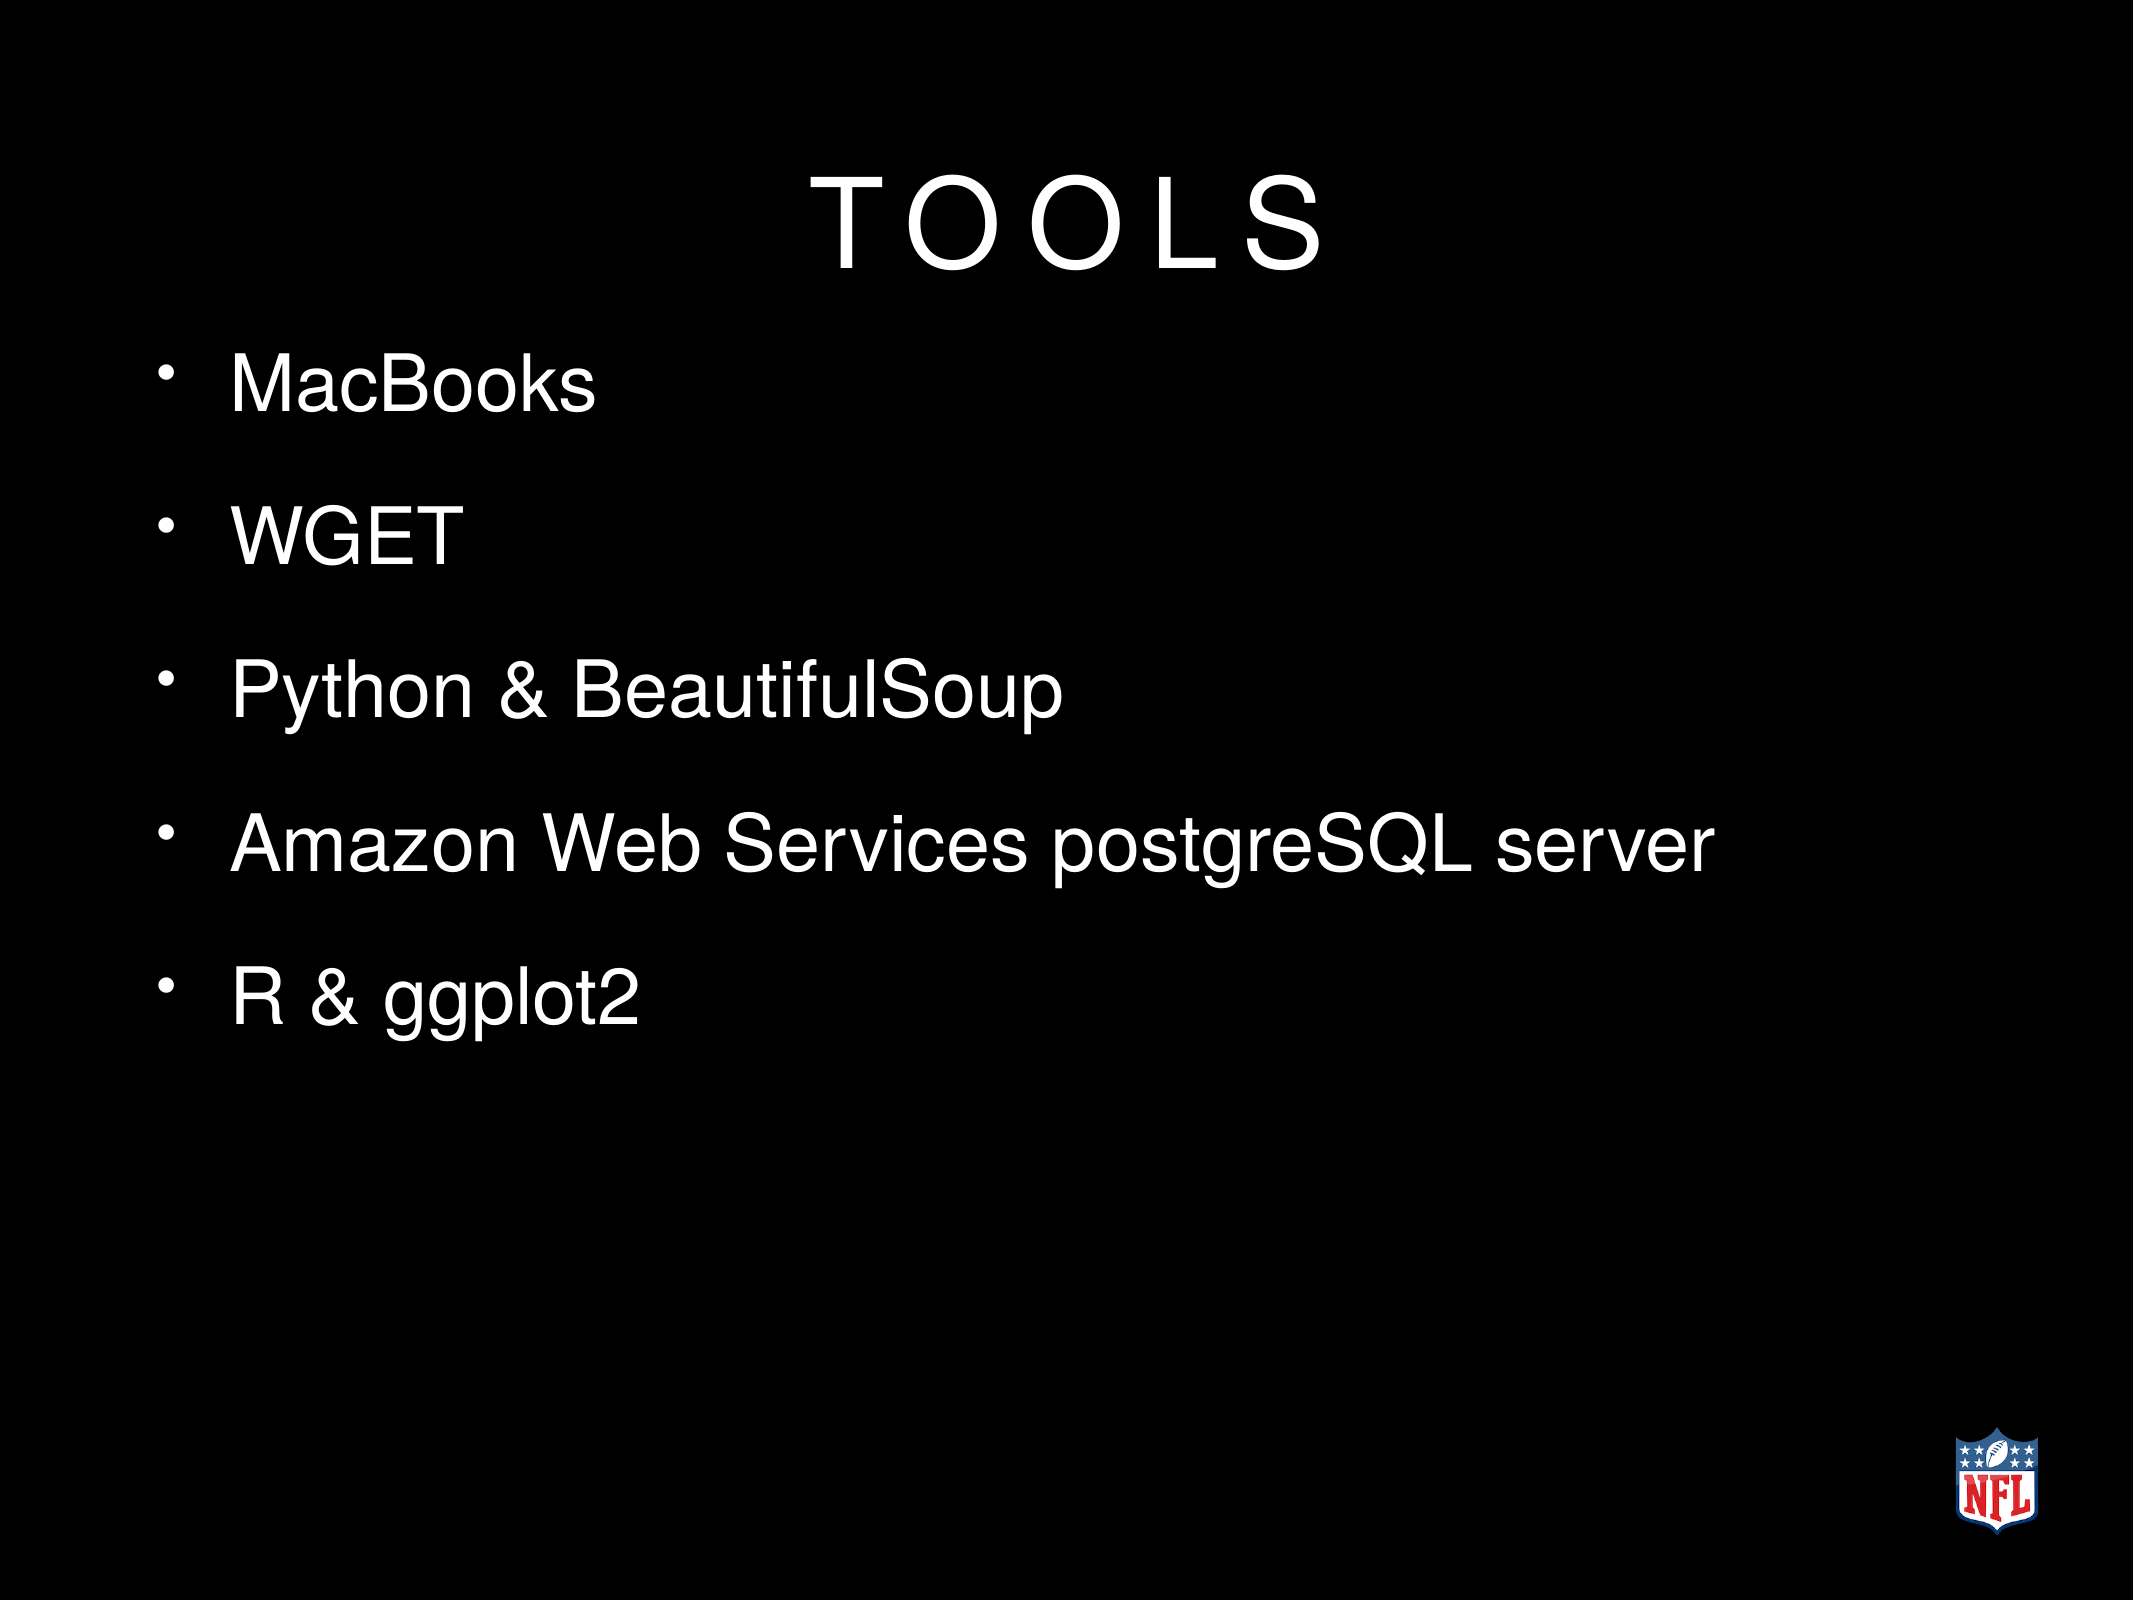

# Tools
MacBooks
WGET
Python & BeautifulSoup
Amazon Web Services postgreSQL server
R & ggplot2